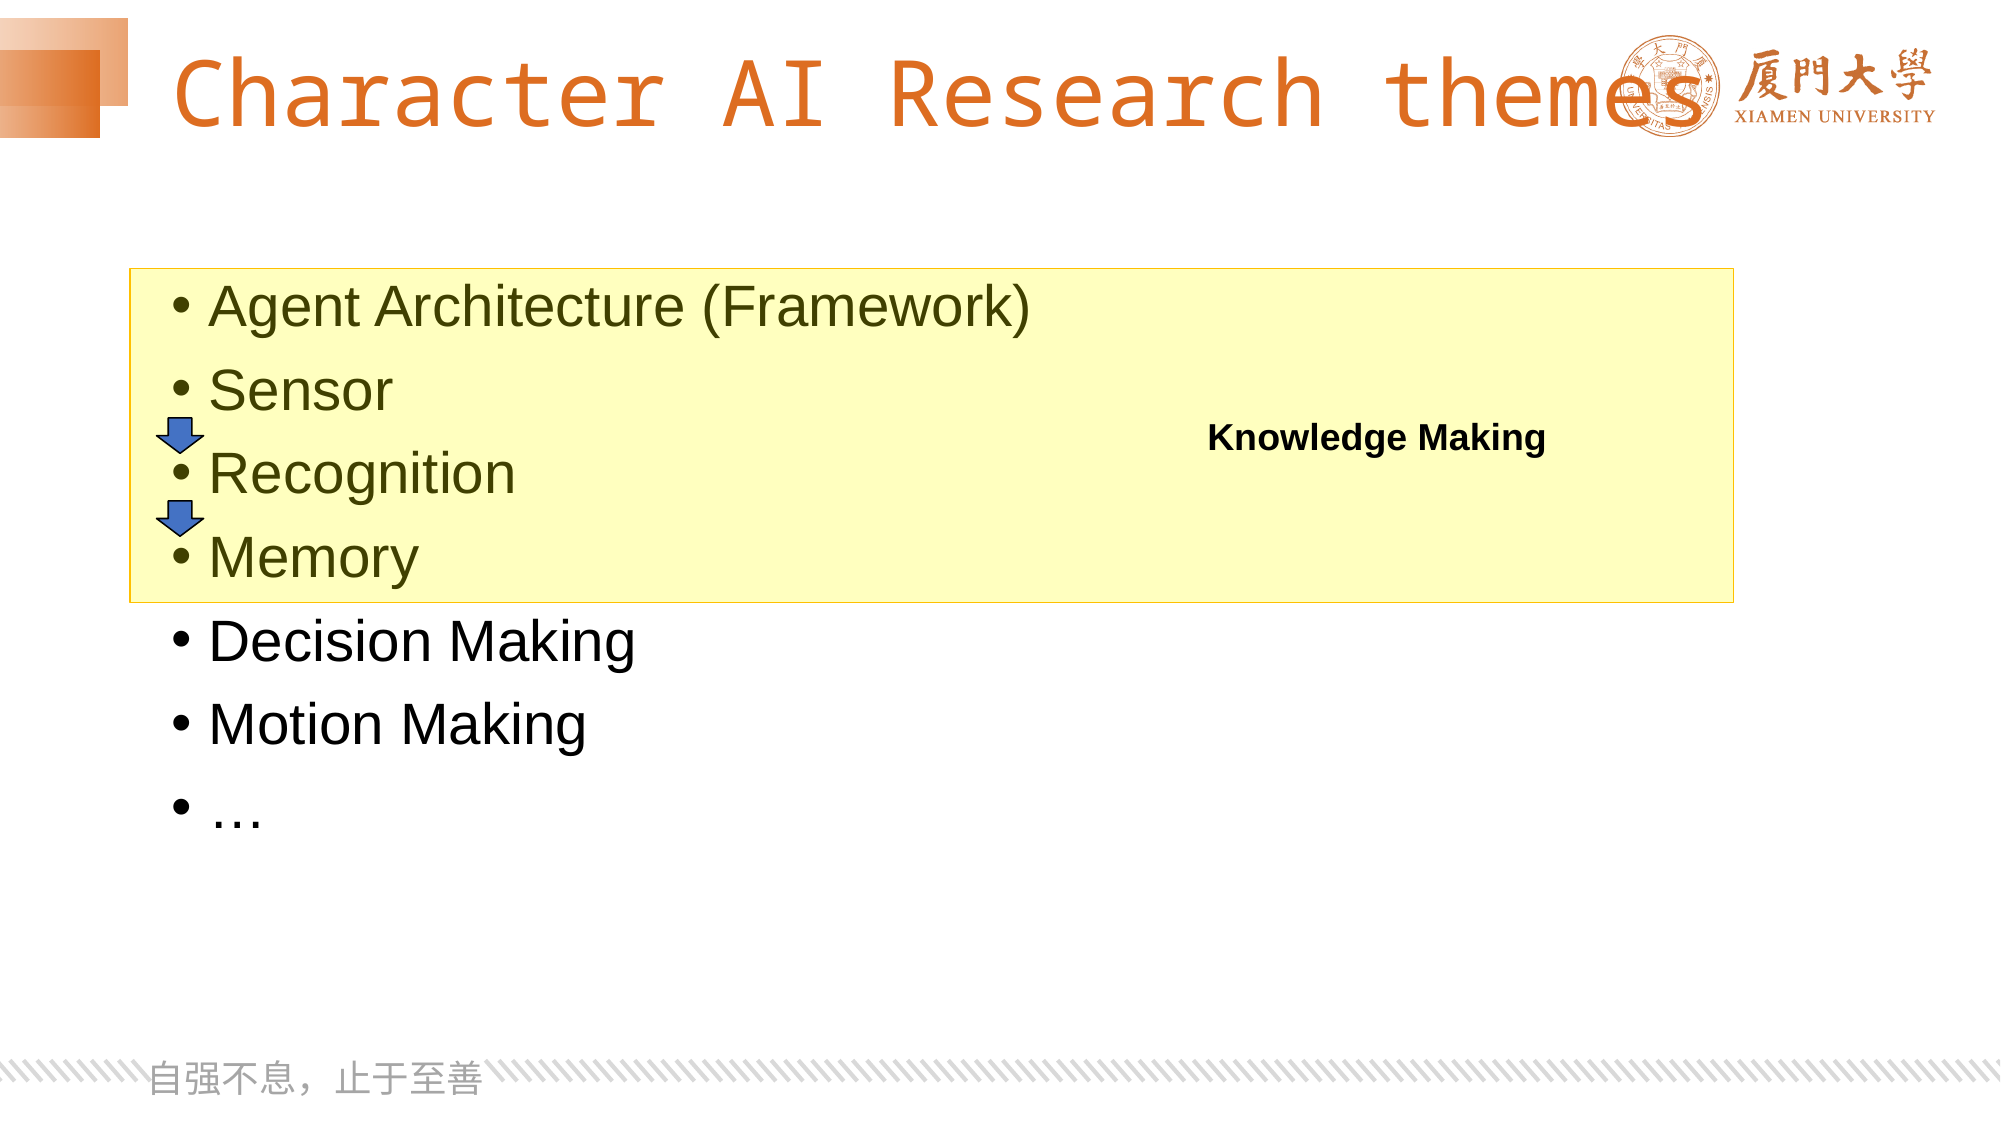

# Character AI Research themes

Agent Architecture (Framework)
Sensor
Recognition
Memory
Decision Making
Motion Making
…

Knowledge Making